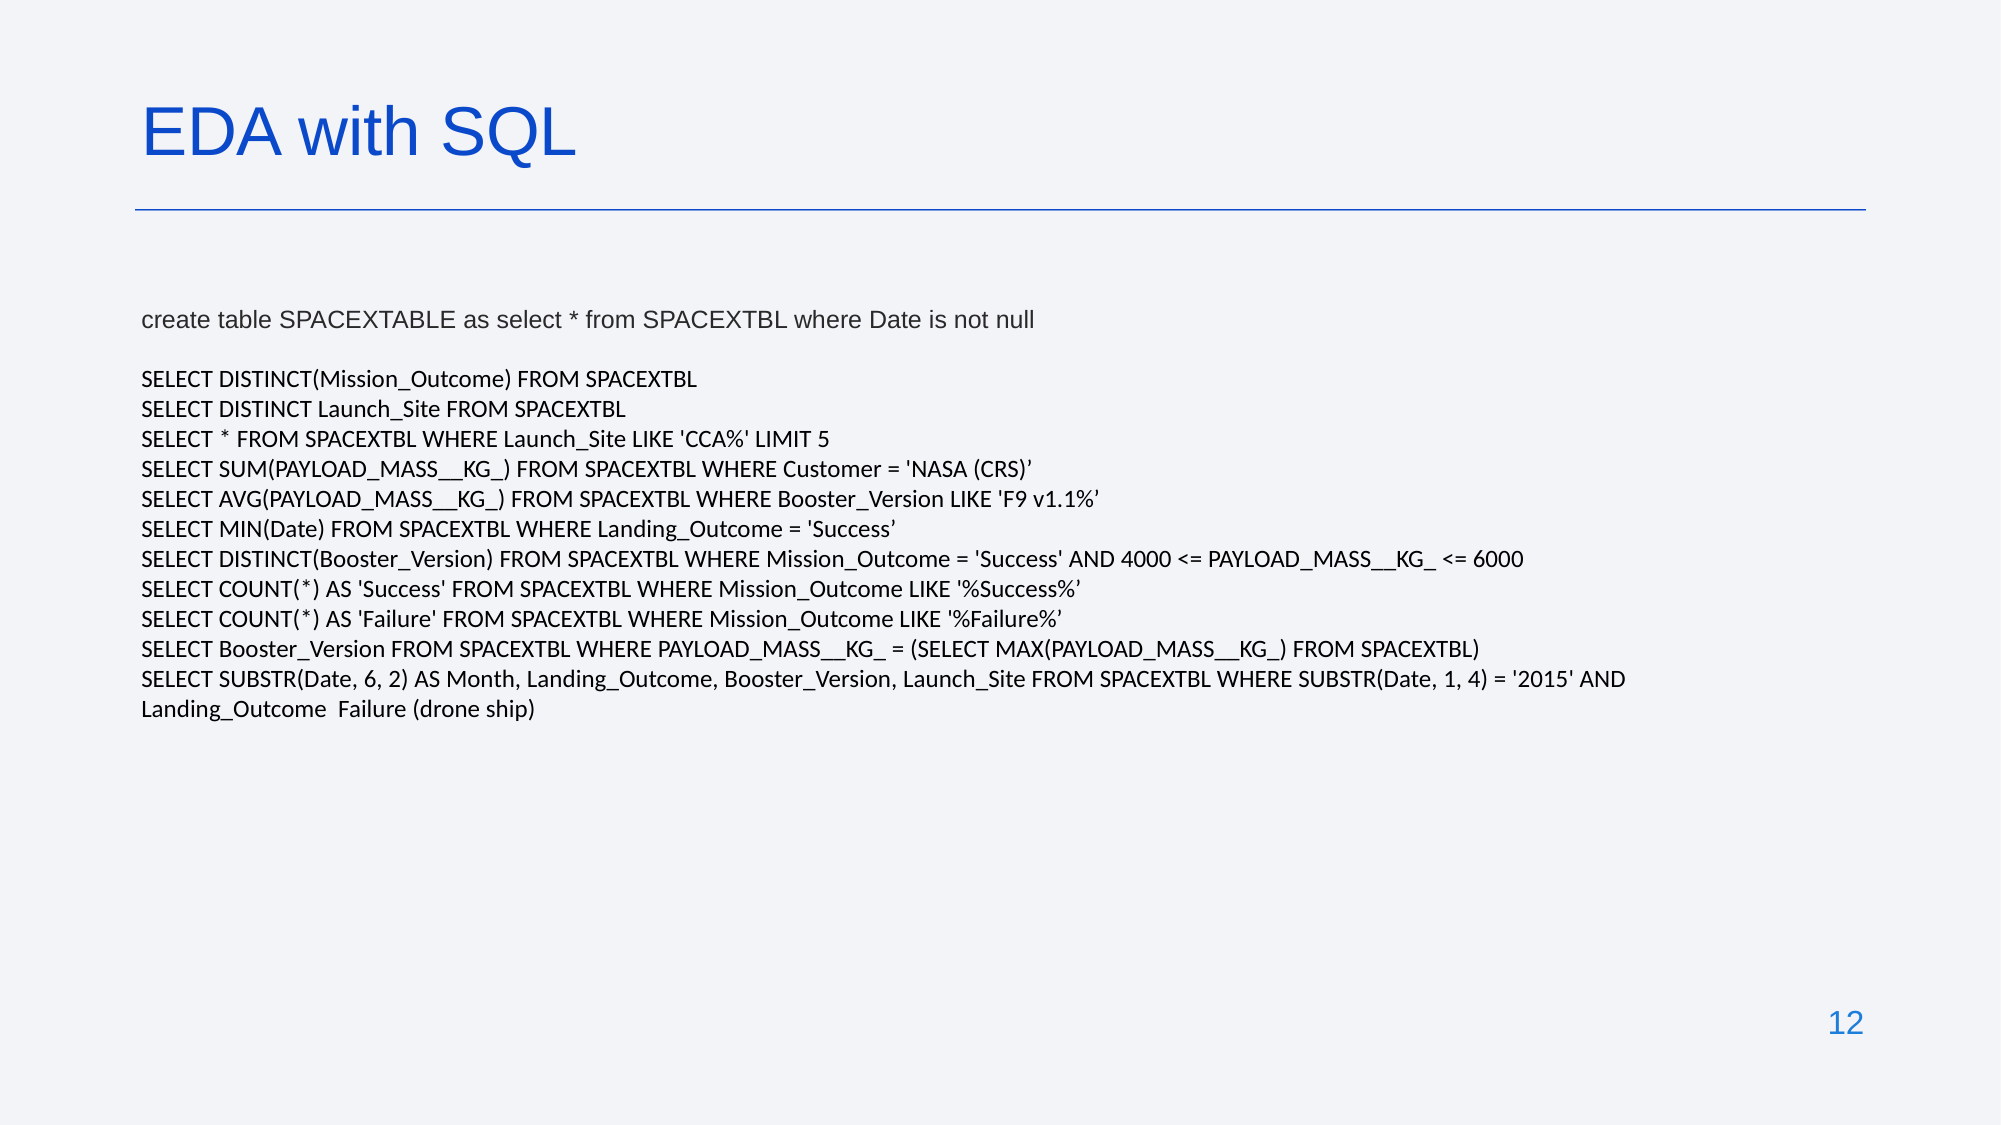

EDA with SQL
create table SPACEXTABLE as select * from SPACEXTBL where Date is not null
SELECT DISTINCT(Mission_Outcome) FROM SPACEXTBL
SELECT DISTINCT Launch_Site FROM SPACEXTBL
SELECT * FROM SPACEXTBL WHERE Launch_Site LIKE 'CCA%' LIMIT 5
SELECT SUM(PAYLOAD_MASS__KG_) FROM SPACEXTBL WHERE Customer = 'NASA (CRS)’
SELECT AVG(PAYLOAD_MASS__KG_) FROM SPACEXTBL WHERE Booster_Version LIKE 'F9 v1.1%’
SELECT MIN(Date) FROM SPACEXTBL WHERE Landing_Outcome = 'Success’
SELECT DISTINCT(Booster_Version) FROM SPACEXTBL WHERE Mission_Outcome = 'Success' AND 4000 <= PAYLOAD_MASS__KG_ <= 6000
SELECT COUNT(*) AS 'Success' FROM SPACEXTBL WHERE Mission_Outcome LIKE '%Success%’
SELECT COUNT(*) AS 'Failure' FROM SPACEXTBL WHERE Mission_Outcome LIKE '%Failure%’
SELECT Booster_Version FROM SPACEXTBL WHERE PAYLOAD_MASS__KG_ = (SELECT MAX(PAYLOAD_MASS__KG_) FROM SPACEXTBL)
SELECT SUBSTR(Date, 6, 2) AS Month, Landing_Outcome, Booster_Version, Launch_Site FROM SPACEXTBL WHERE SUBSTR(Date, 1, 4) = '2015' AND Landing_Outcome  Failure (drone ship)

12